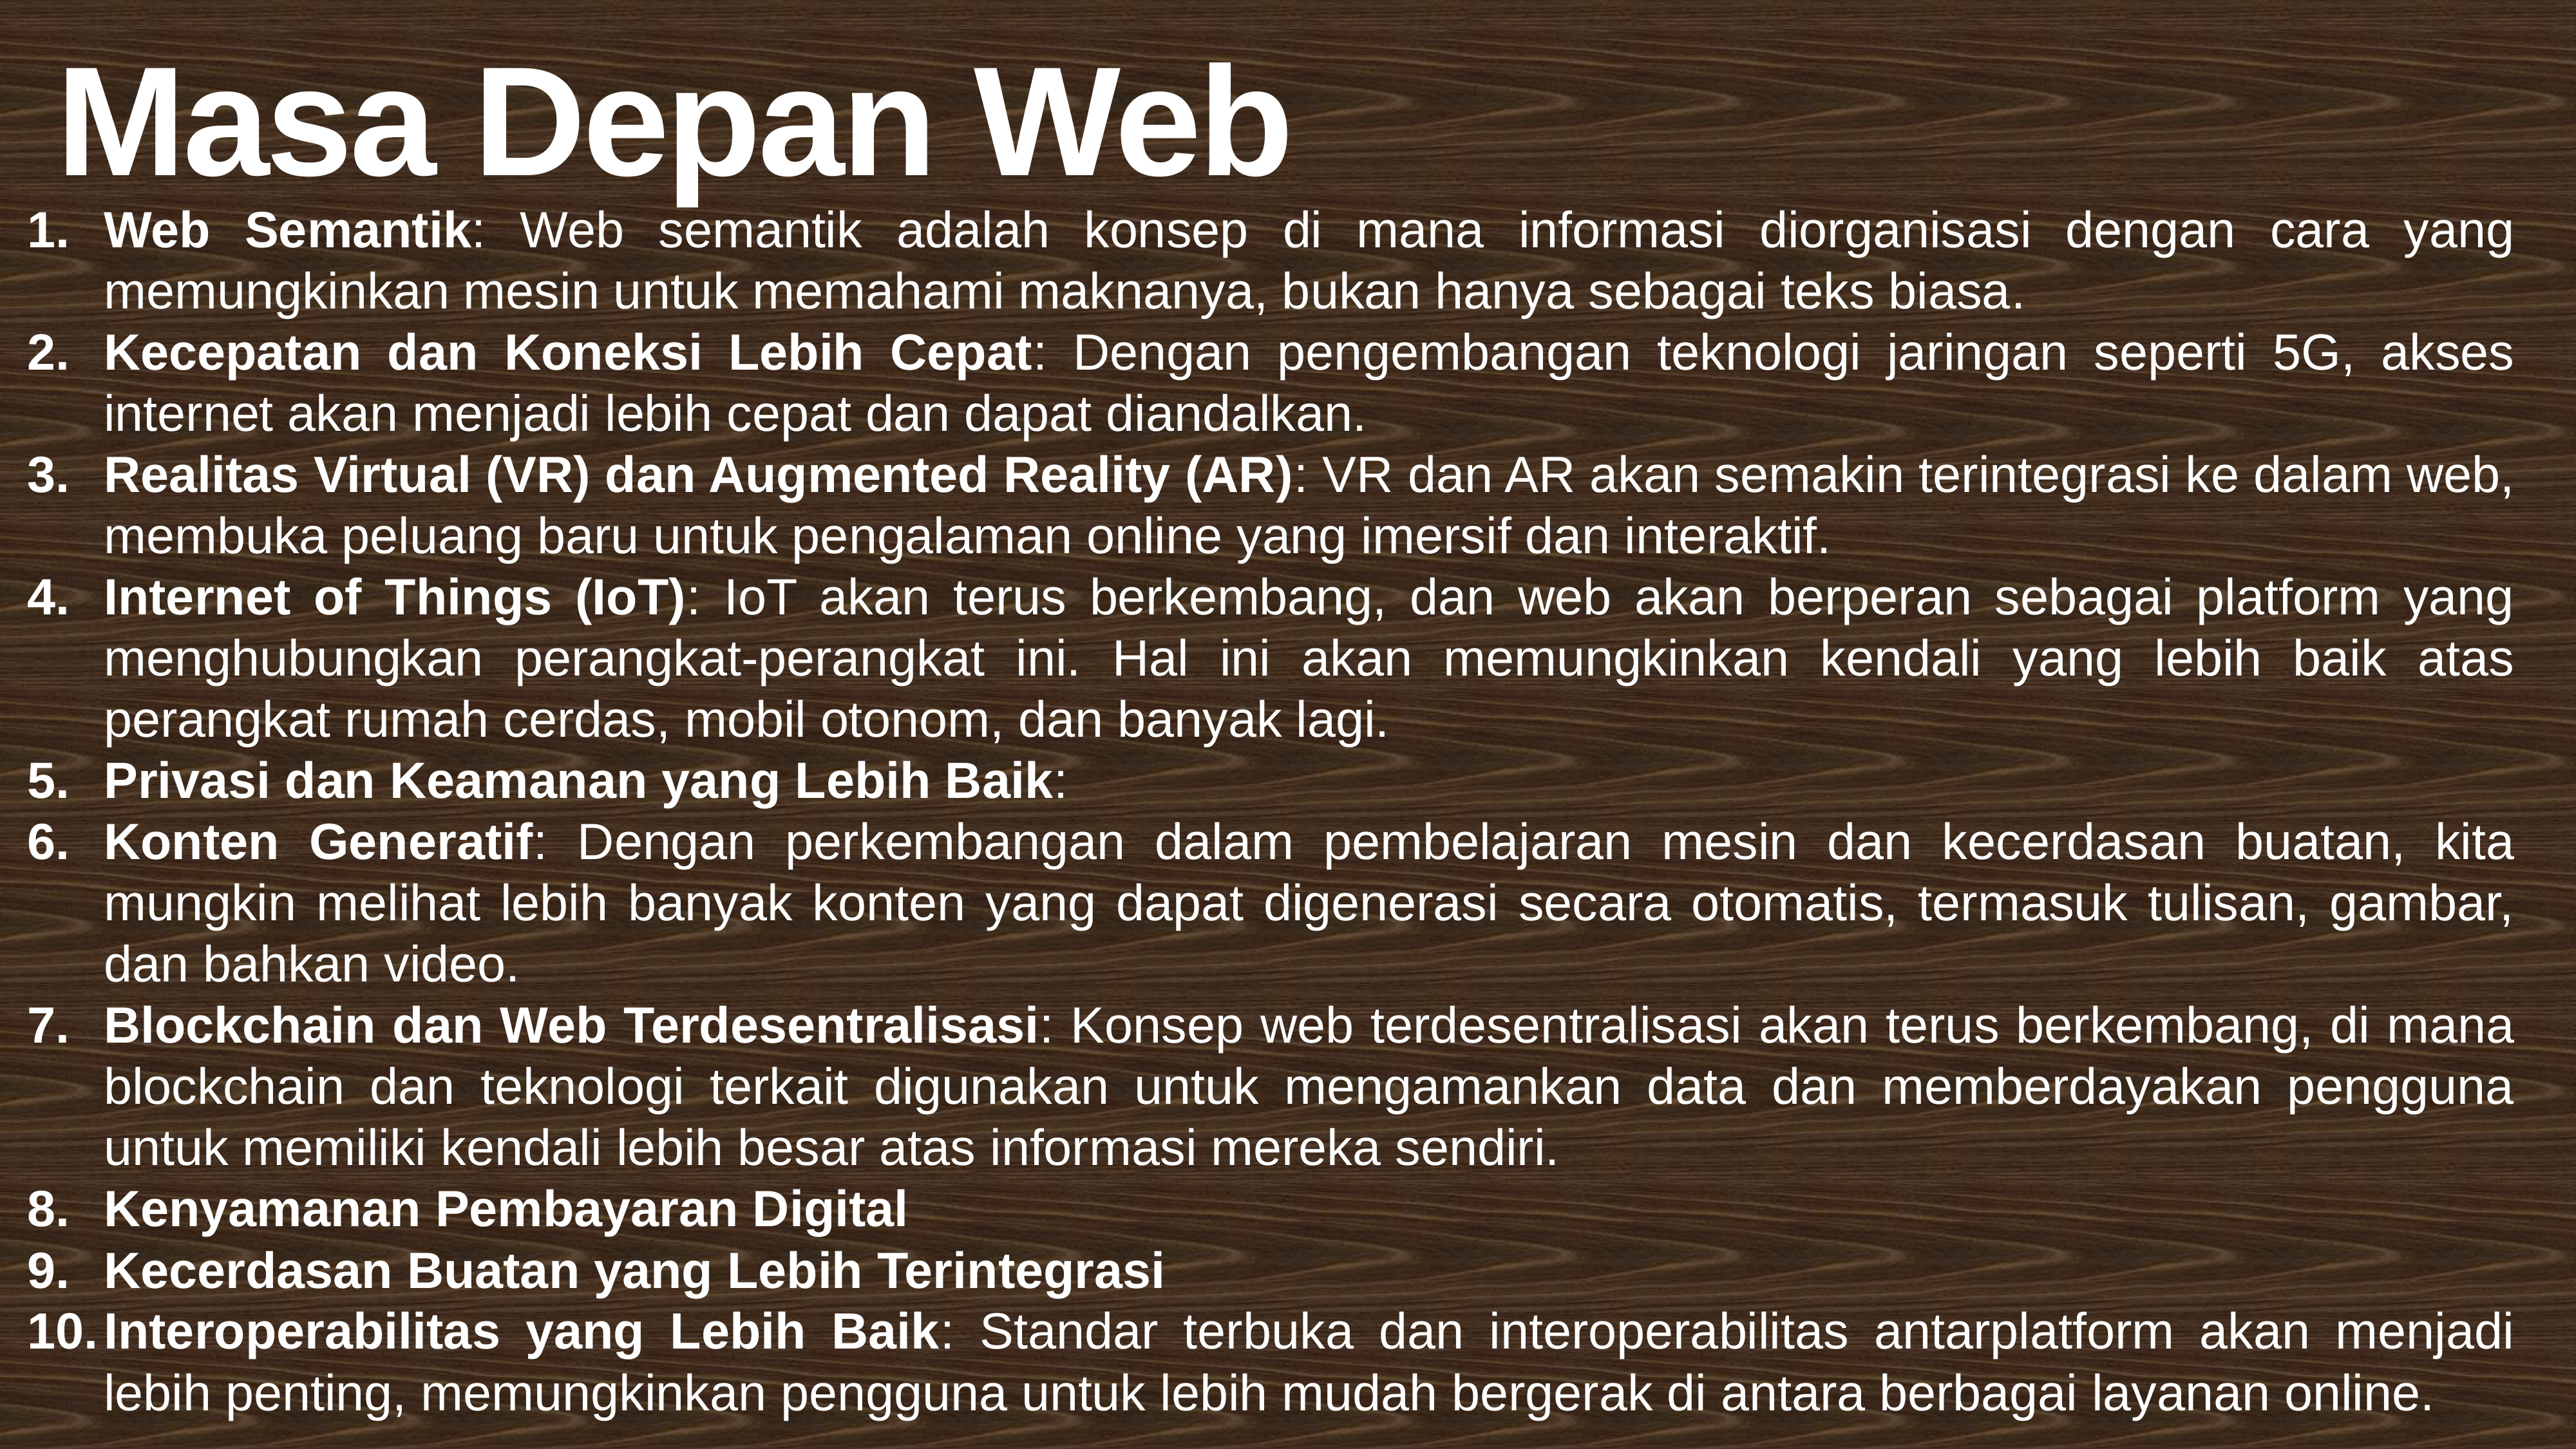

# Masa Depan Web
Web Semantik: Web semantik adalah konsep di mana informasi diorganisasi dengan cara yang memungkinkan mesin untuk memahami maknanya, bukan hanya sebagai teks biasa.
Kecepatan dan Koneksi Lebih Cepat: Dengan pengembangan teknologi jaringan seperti 5G, akses internet akan menjadi lebih cepat dan dapat diandalkan.
Realitas Virtual (VR) dan Augmented Reality (AR): VR dan AR akan semakin terintegrasi ke dalam web, membuka peluang baru untuk pengalaman online yang imersif dan interaktif.
Internet of Things (IoT): IoT akan terus berkembang, dan web akan berperan sebagai platform yang menghubungkan perangkat-perangkat ini. Hal ini akan memungkinkan kendali yang lebih baik atas perangkat rumah cerdas, mobil otonom, dan banyak lagi.
Privasi dan Keamanan yang Lebih Baik:
Konten Generatif: Dengan perkembangan dalam pembelajaran mesin dan kecerdasan buatan, kita mungkin melihat lebih banyak konten yang dapat digenerasi secara otomatis, termasuk tulisan, gambar, dan bahkan video.
Blockchain dan Web Terdesentralisasi: Konsep web terdesentralisasi akan terus berkembang, di mana blockchain dan teknologi terkait digunakan untuk mengamankan data dan memberdayakan pengguna untuk memiliki kendali lebih besar atas informasi mereka sendiri.
Kenyamanan Pembayaran Digital
Kecerdasan Buatan yang Lebih Terintegrasi
Interoperabilitas yang Lebih Baik: Standar terbuka dan interoperabilitas antarplatform akan menjadi lebih penting, memungkinkan pengguna untuk lebih mudah bergerak di antara berbagai layanan online.